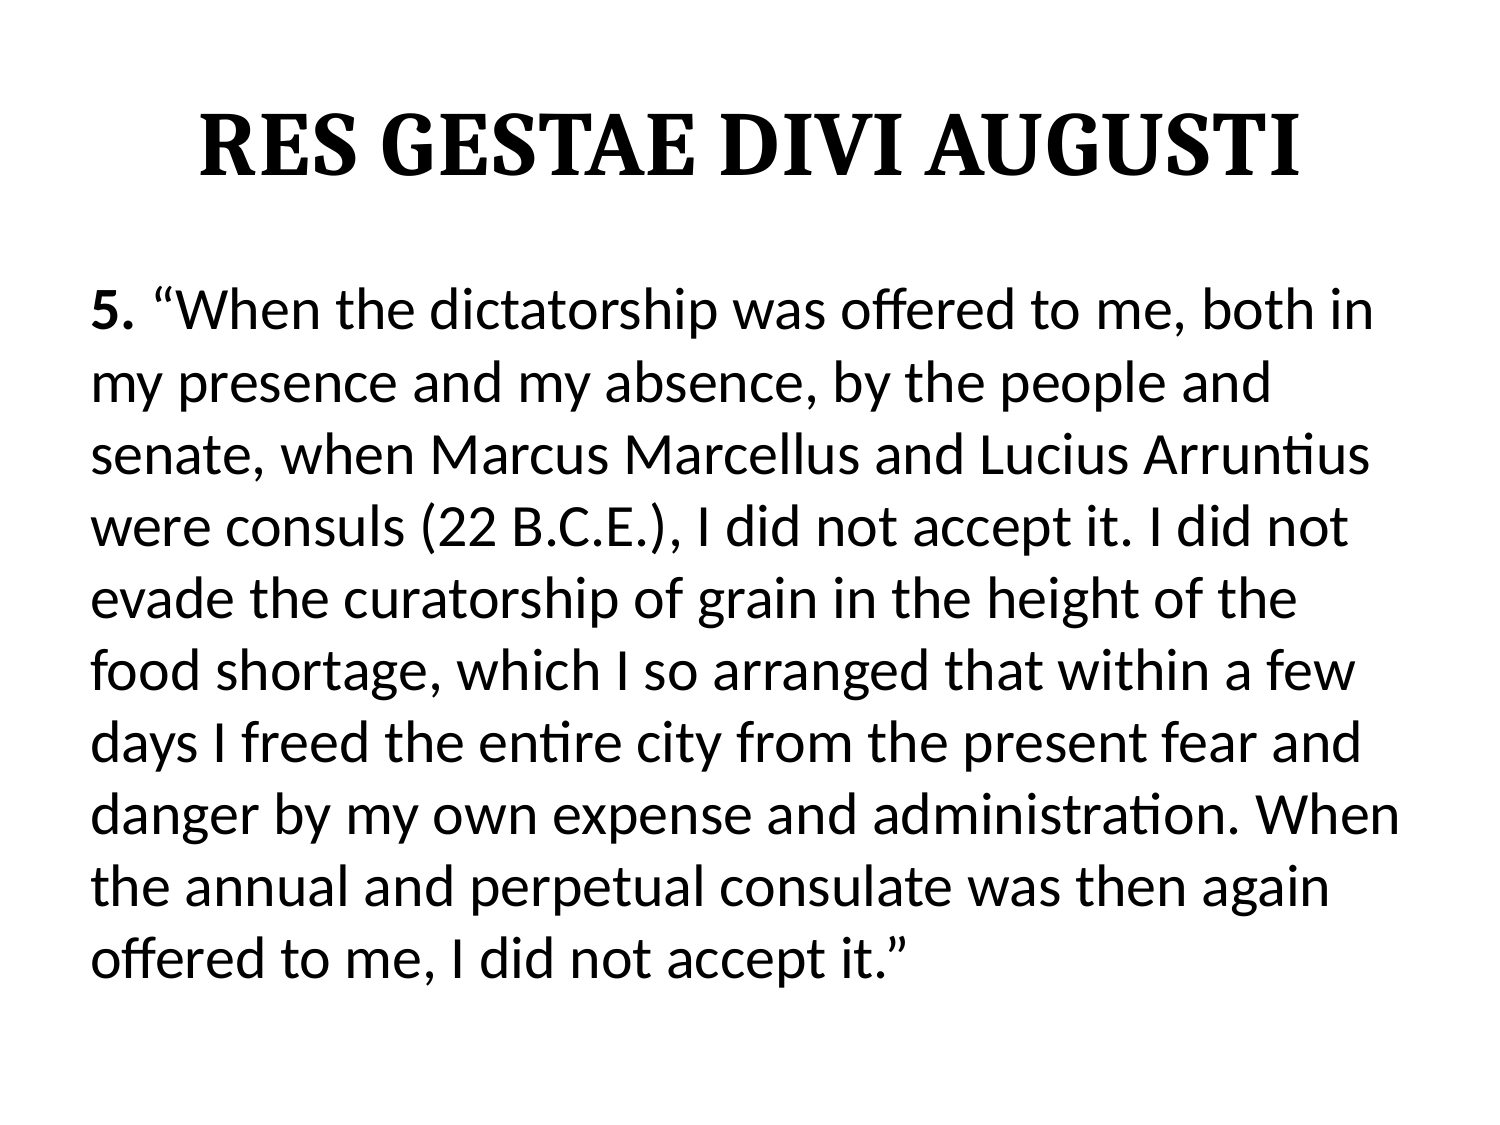

# Res Gestae Divi Augusti
5. “When the dictatorship was offered to me, both in my presence and my absence, by the people and senate, when Marcus Marcellus and Lucius Arruntius were consuls (22 B.C.E.), I did not accept it. I did not evade the curatorship of grain in the height of the food shortage, which I so arranged that within a few days I freed the entire city from the present fear and danger by my own expense and administration. When the annual and perpetual consulate was then again offered to me, I did not accept it.”